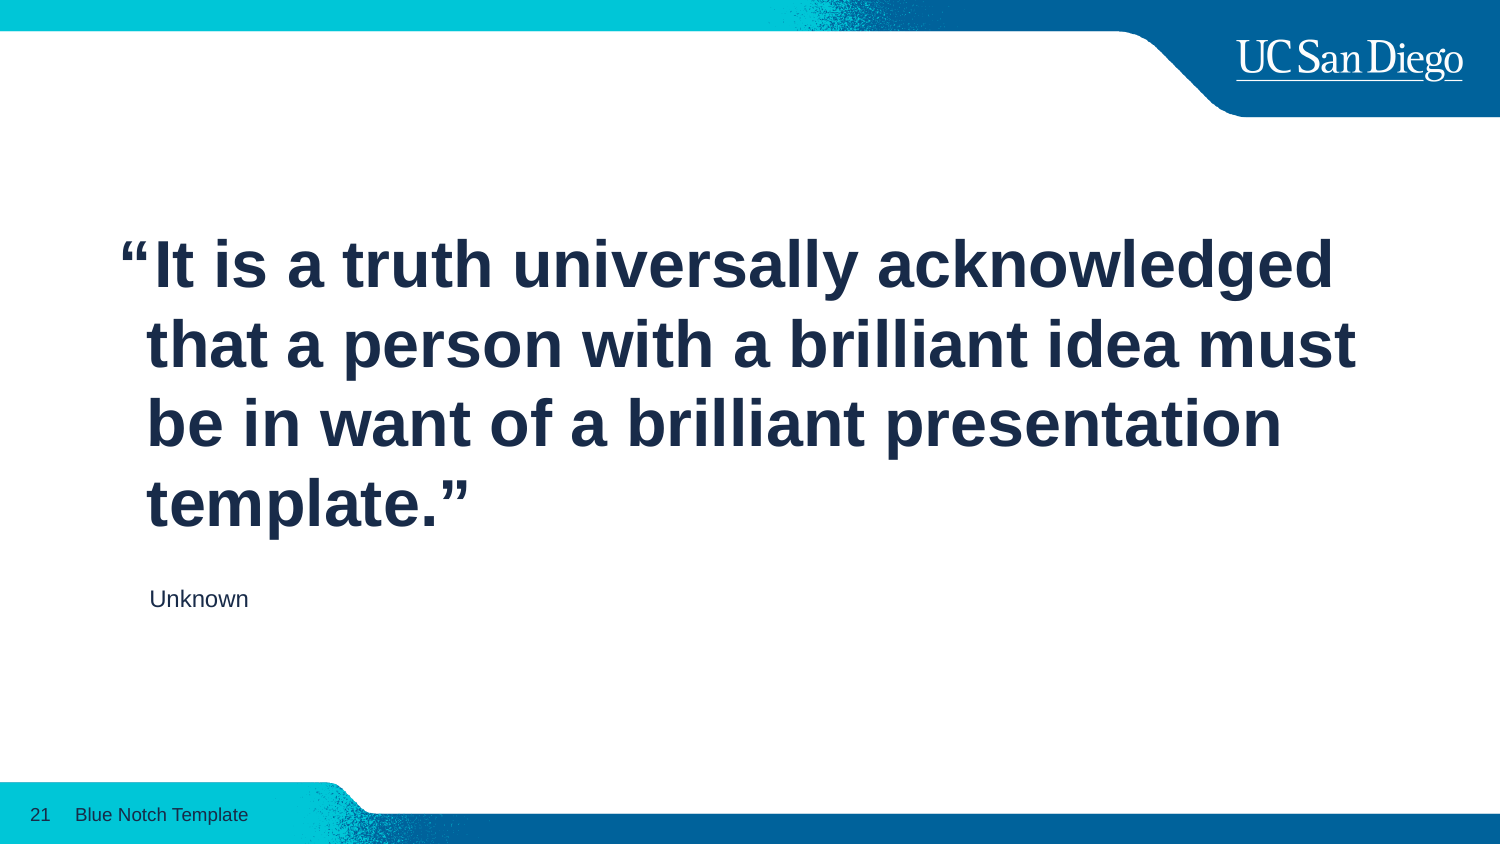

“It is a truth universally acknowledged that a person with a brilliant idea must be in want of a brilliant presentation template.”
Unknown
21
Blue Notch Template